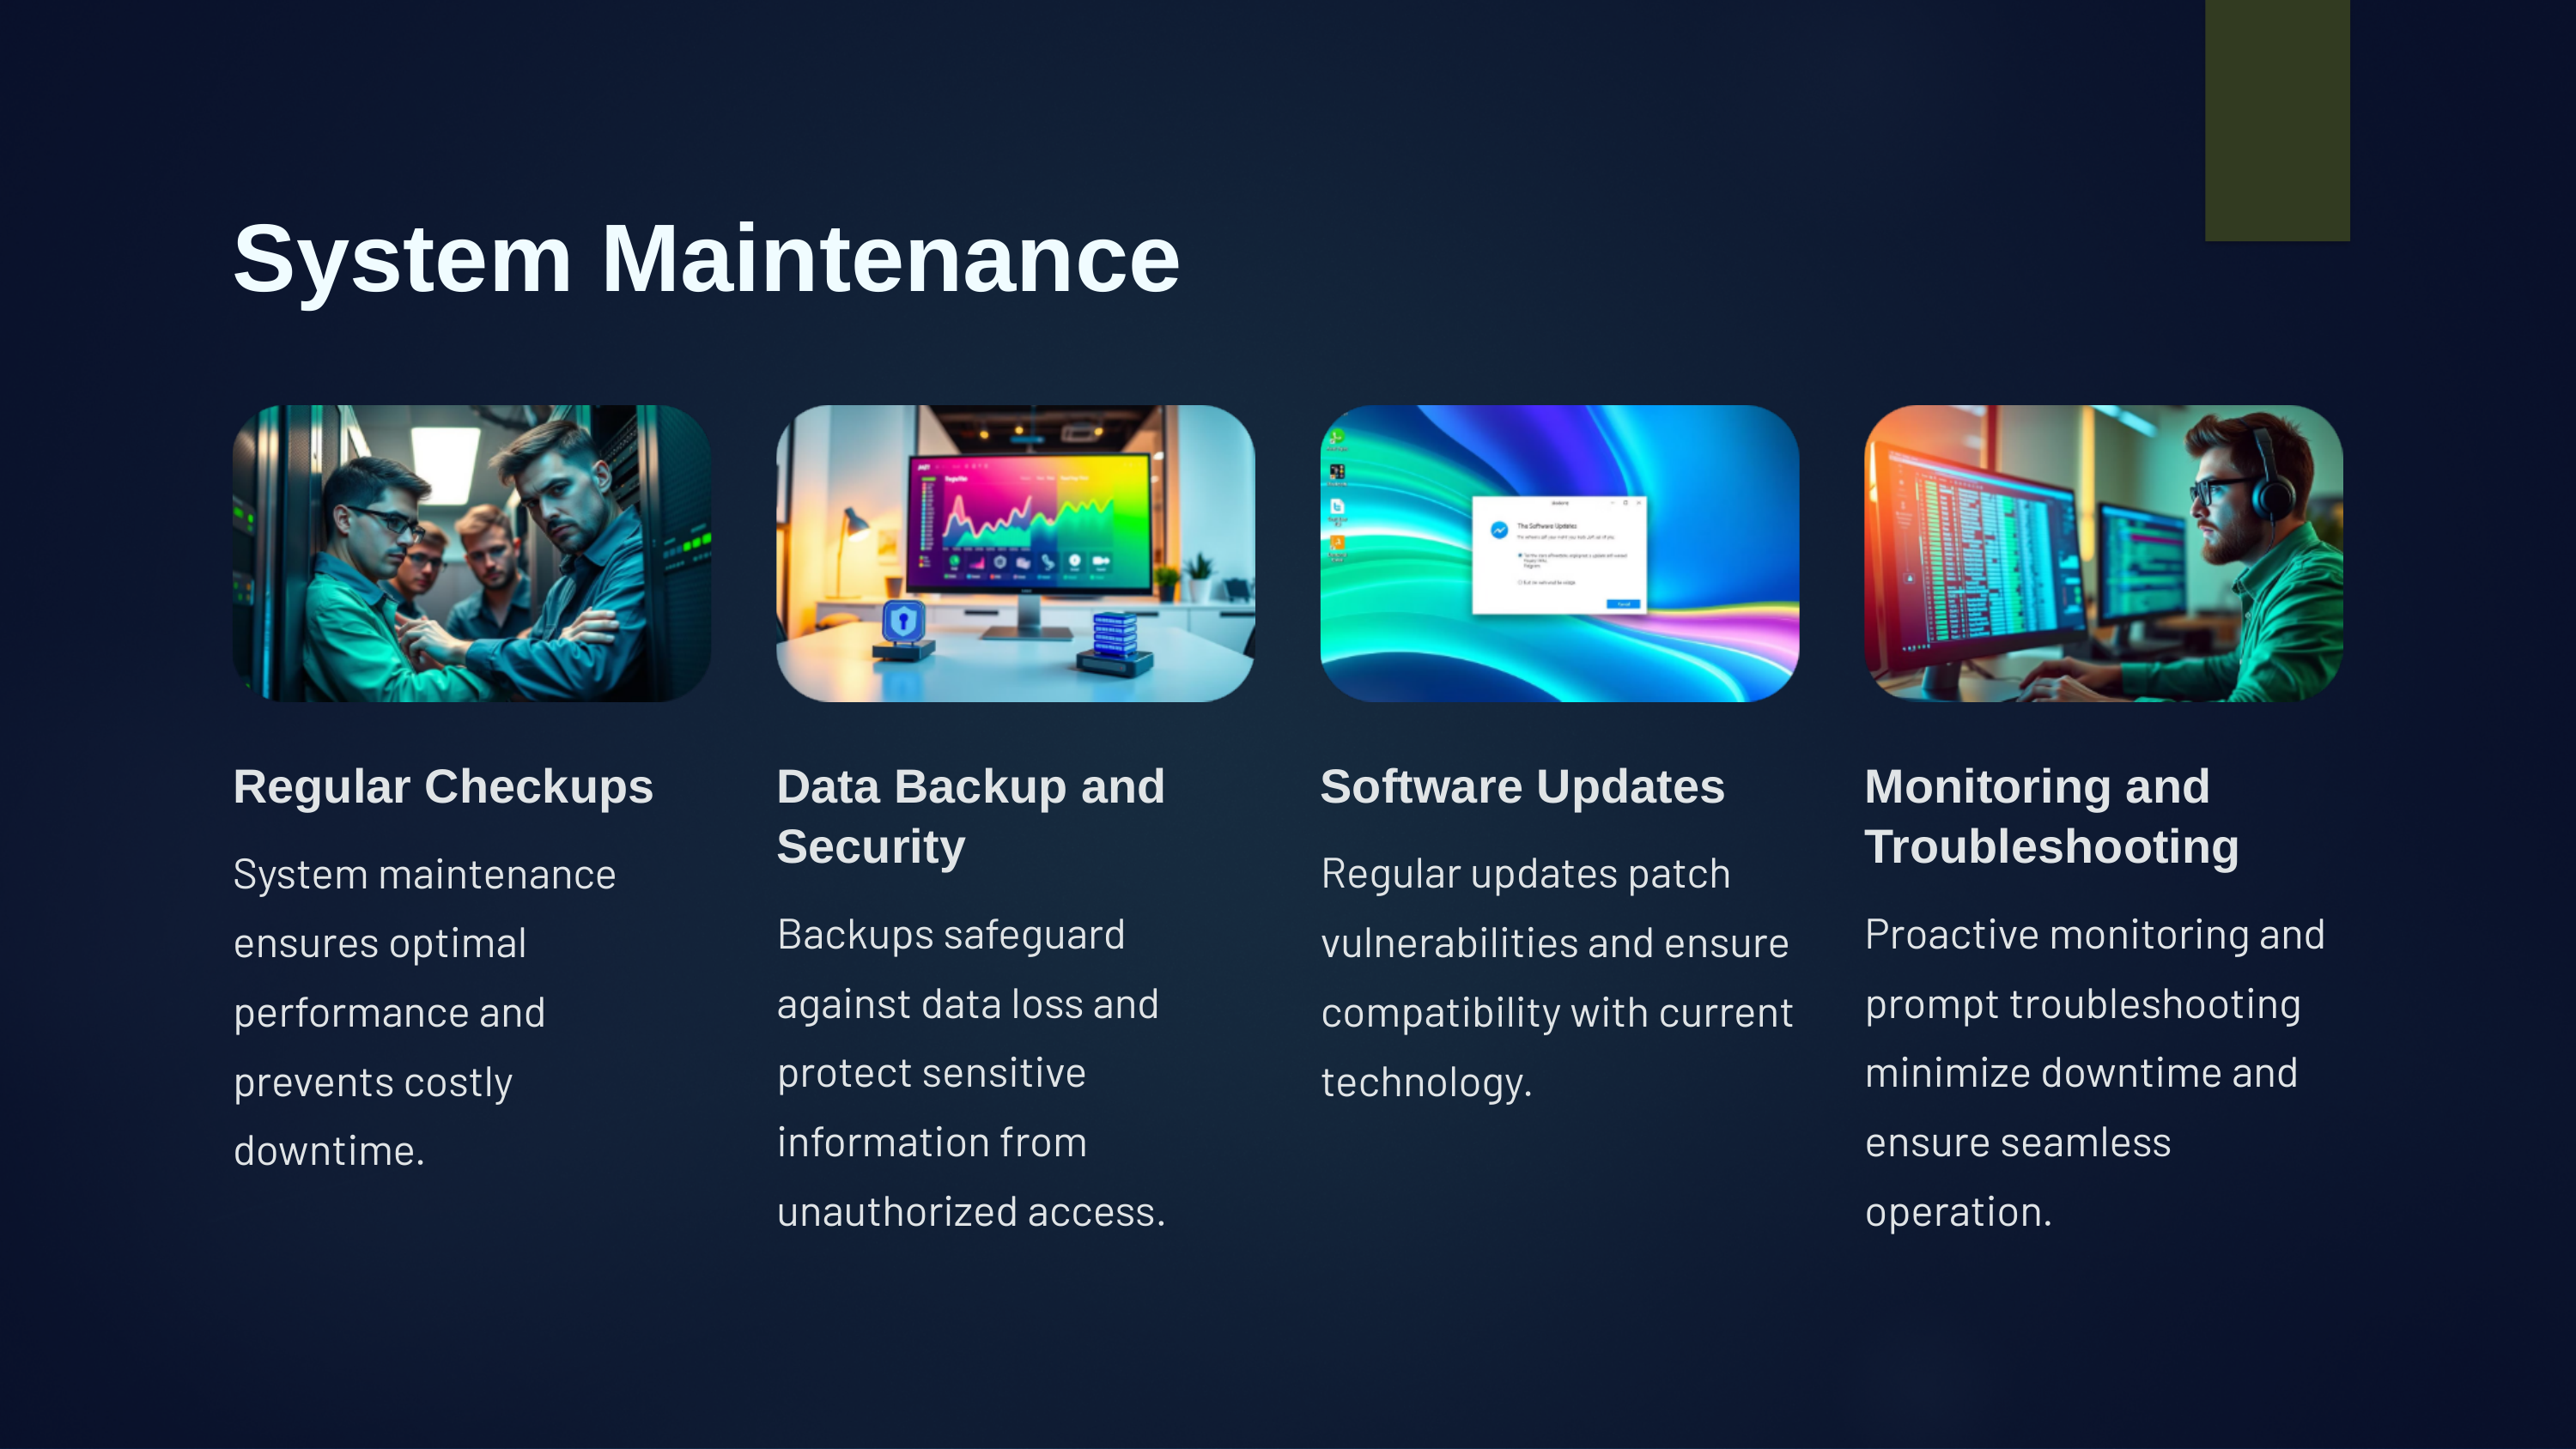

System Maintenance

Regular Checkups
Software Updates
Data Backup and Security
Monitoring and Troubleshooting
System maintenance ensures optimal performance and prevents costly downtime.
Regular updates patch vulnerabilities and ensure compatibility with current technology.
Backups safeguard against data loss and protect sensitive information from unauthorized access.
Proactive monitoring and prompt troubleshooting minimize downtime and ensure seamless operation.